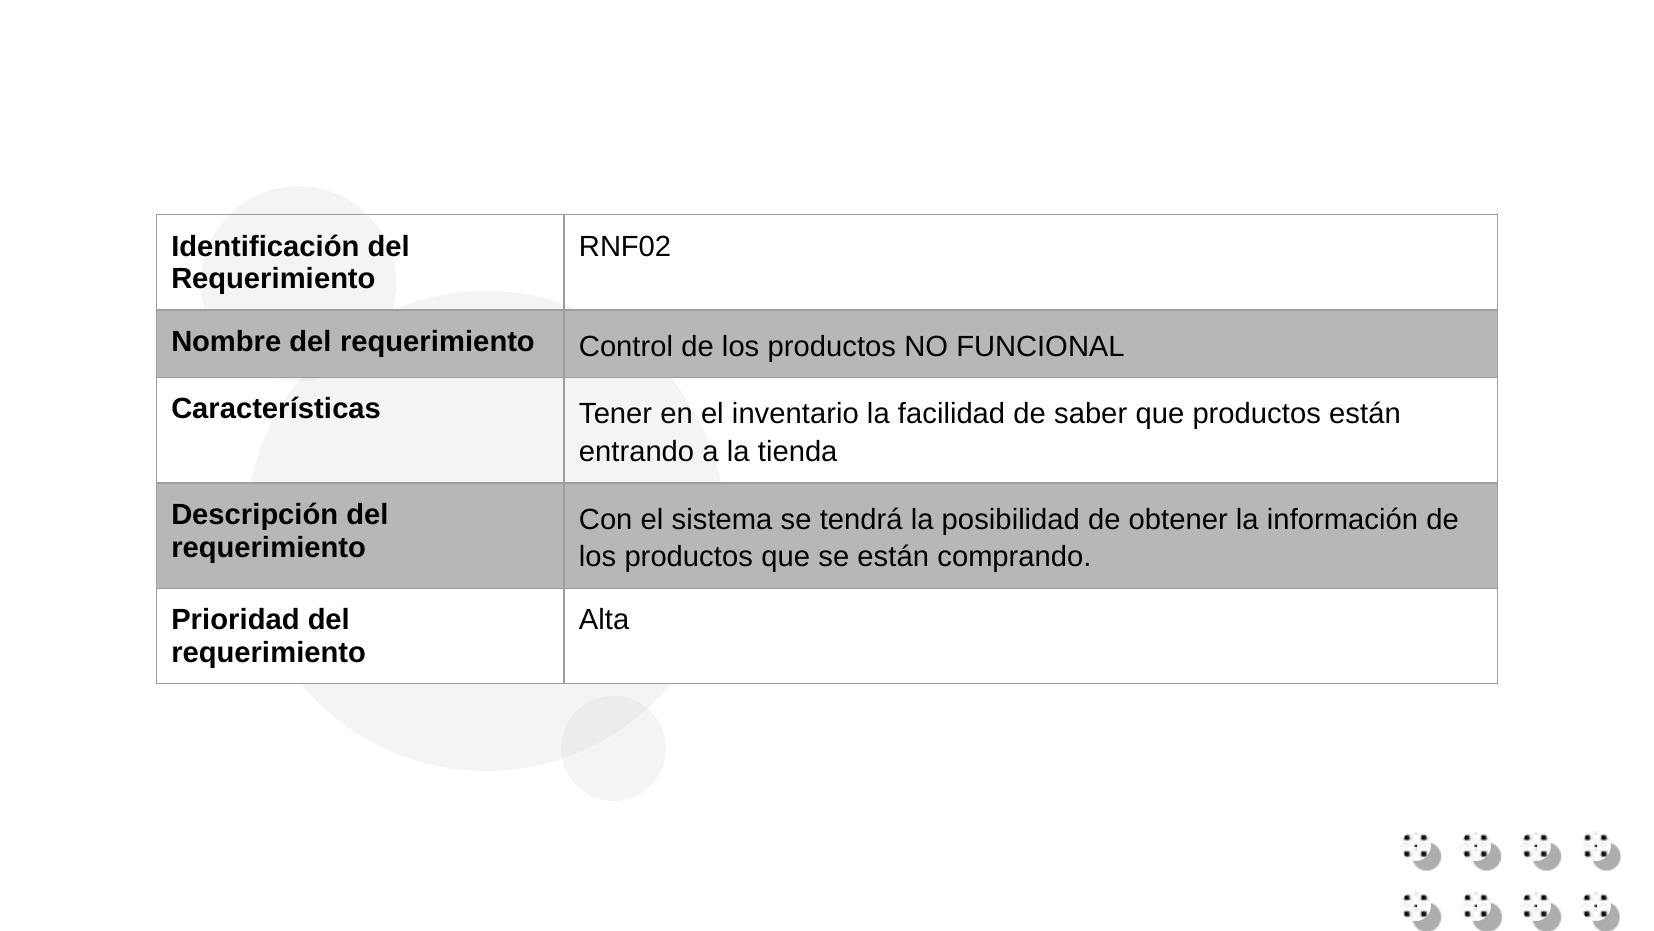

| Identificación del Requerimiento | RNF02 |
| --- | --- |
| Nombre del requerimiento | Control de los productos NO FUNCIONAL |
| Características | Tener en el inventario la facilidad de saber que productos están entrando a la tienda |
| Descripción del requerimiento | Con el sistema se tendrá la posibilidad de obtener la información de los productos que se están comprando. |
| Prioridad del requerimiento | Alta |